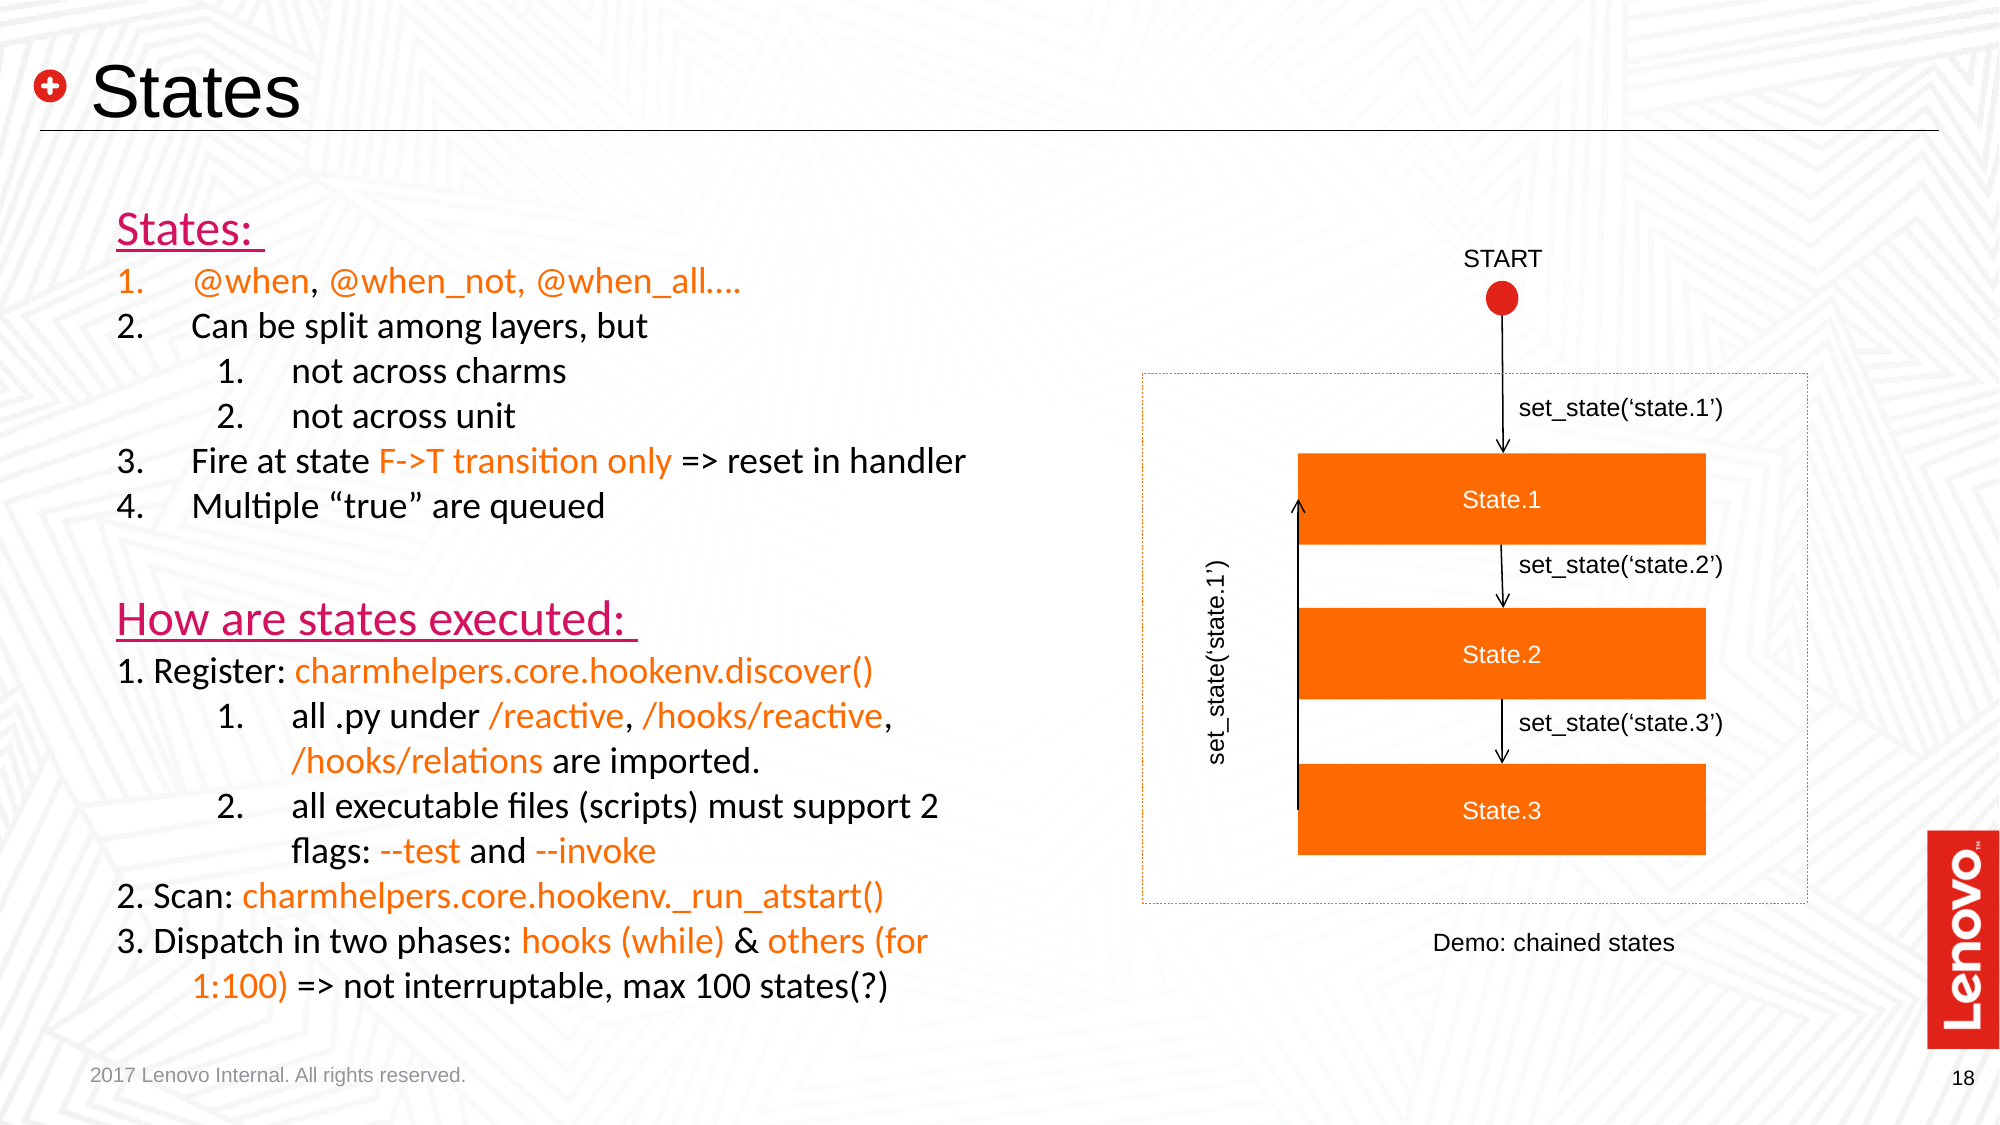

# States

States:
@when, @when_not, @when_all….
Can be split among layers, but
not across charms
not across unit
Fire at state F->T transition only => reset in handler
Multiple “true” are queued

How are states executed:
1. Register: charmhelpers.core.hookenv.discover()
all .py under /reactive, /hooks/reactive, /hooks/relations are imported.
all executable files (scripts) must support 2 flags: --test and --invoke
2. Scan: charmhelpers.core.hookenv._run_atstart()
3. Dispatch in two phases: hooks (while) & others (for 1:100) => not interruptable, max 100 states(?)
START

set_state(‘state.1’)
State.1
set_state(‘state.2’)
State.2
set_state(‘state.1’)
set_state(‘state.3’)
State.3
Demo: chained states
2017 Lenovo Internal. All rights reserved.